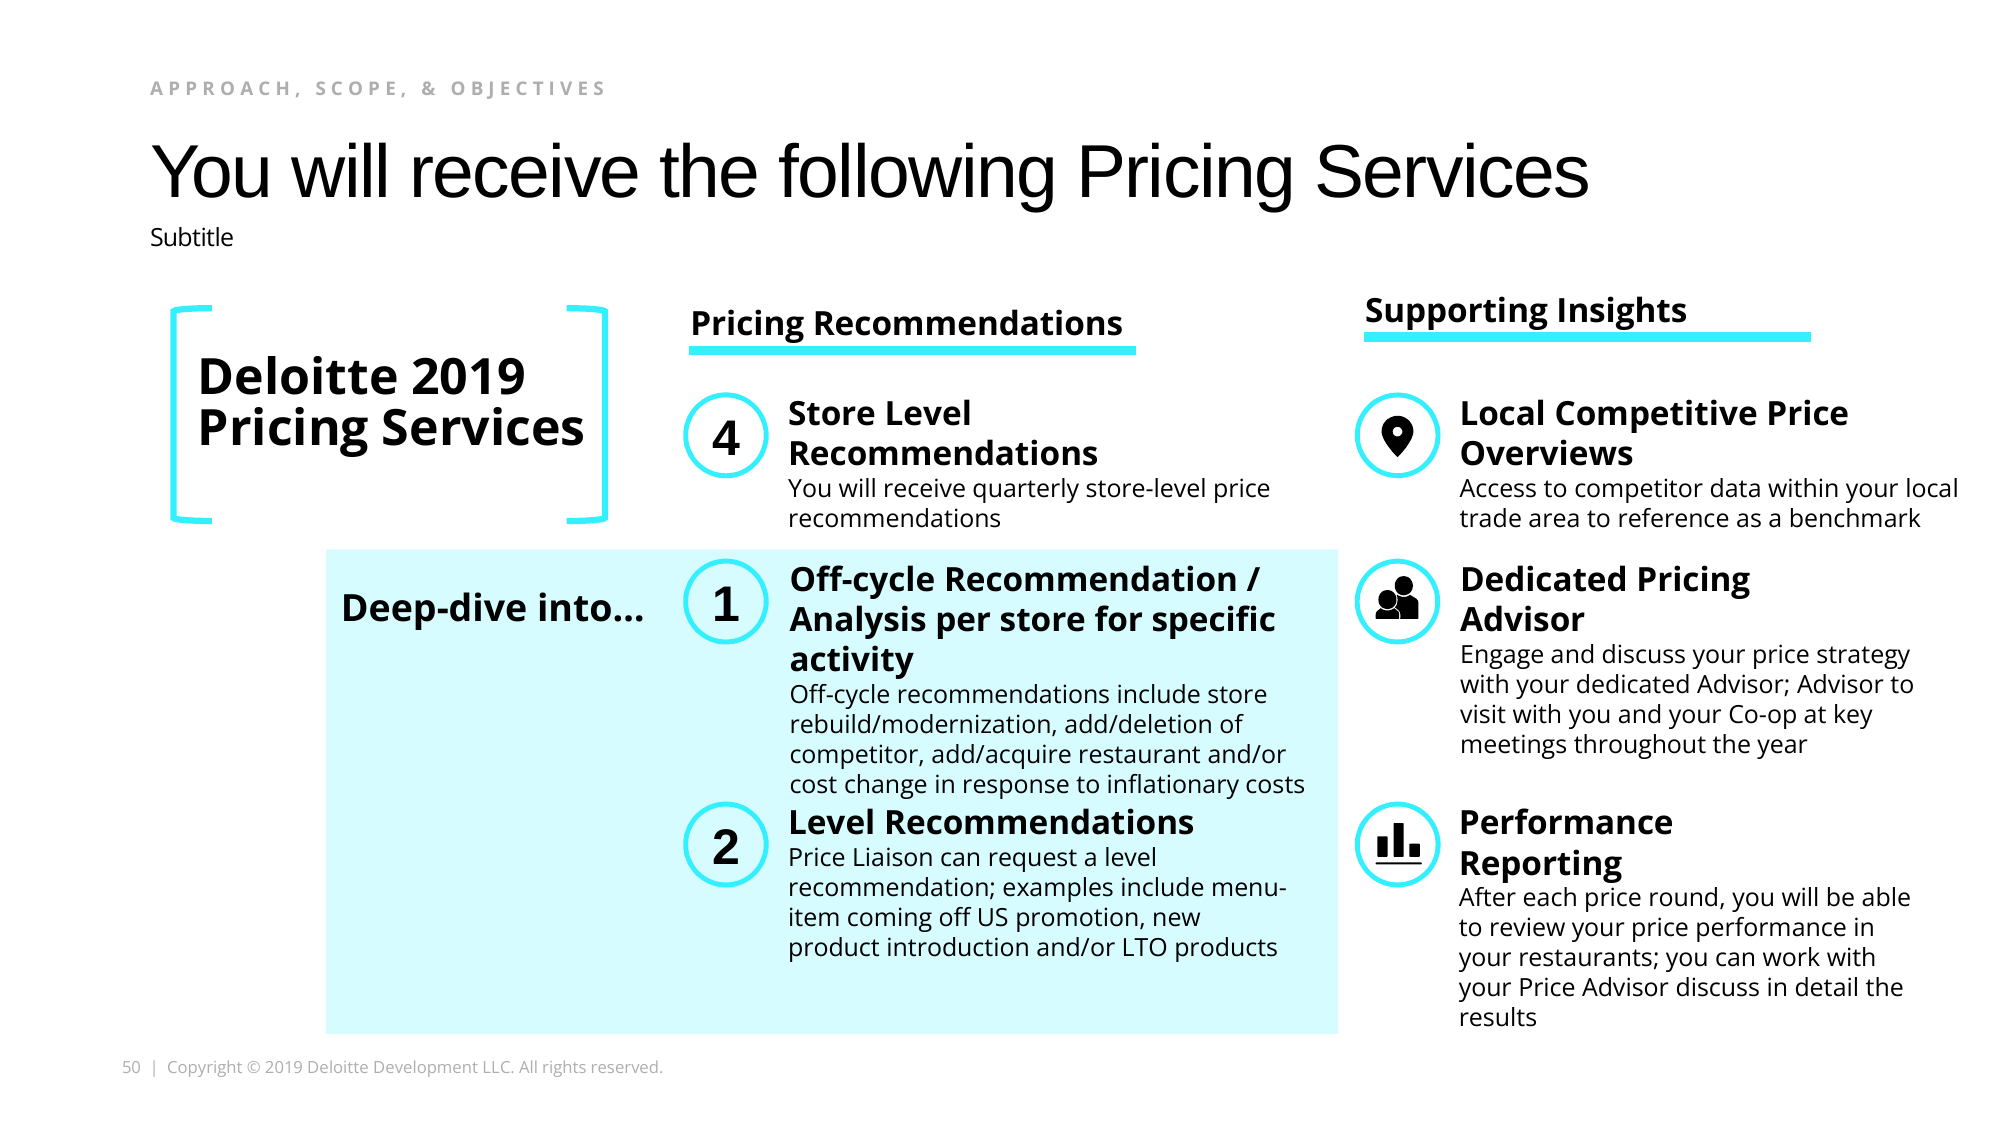

Approach, Scope, & objectives
# You will receive the following Pricing Services

Subtitle
Supporting Insights
Pricing Recommendations

Deloitte 2019 Pricing Services
4
Store Level Recommendations
You will receive quarterly store-level price recommendations

Local Competitive Price Overviews
Access to competitor data within your local trade area to reference as a benchmark

Deep-dive into…
1
Off-cycle Recommendation / Analysis per store for specific activity
Off-cycle recommendations include store rebuild/modernization, add/deletion of competitor, add/acquire restaurant and/or cost change in response to inflationary costs

Dedicated Pricing
Advisor
Engage and discuss your price strategy with your dedicated Advisor; Advisor to visit with you and your Co-op at key meetings throughout the year
2
Level Recommendations
Price Liaison can request a level recommendation; examples include menu-item coming off US promotion, new product introduction and/or LTO products

Performance
Reporting
After each price round, you will be able to review your price performance in your restaurants; you can work with your Price Advisor discuss in detail the results